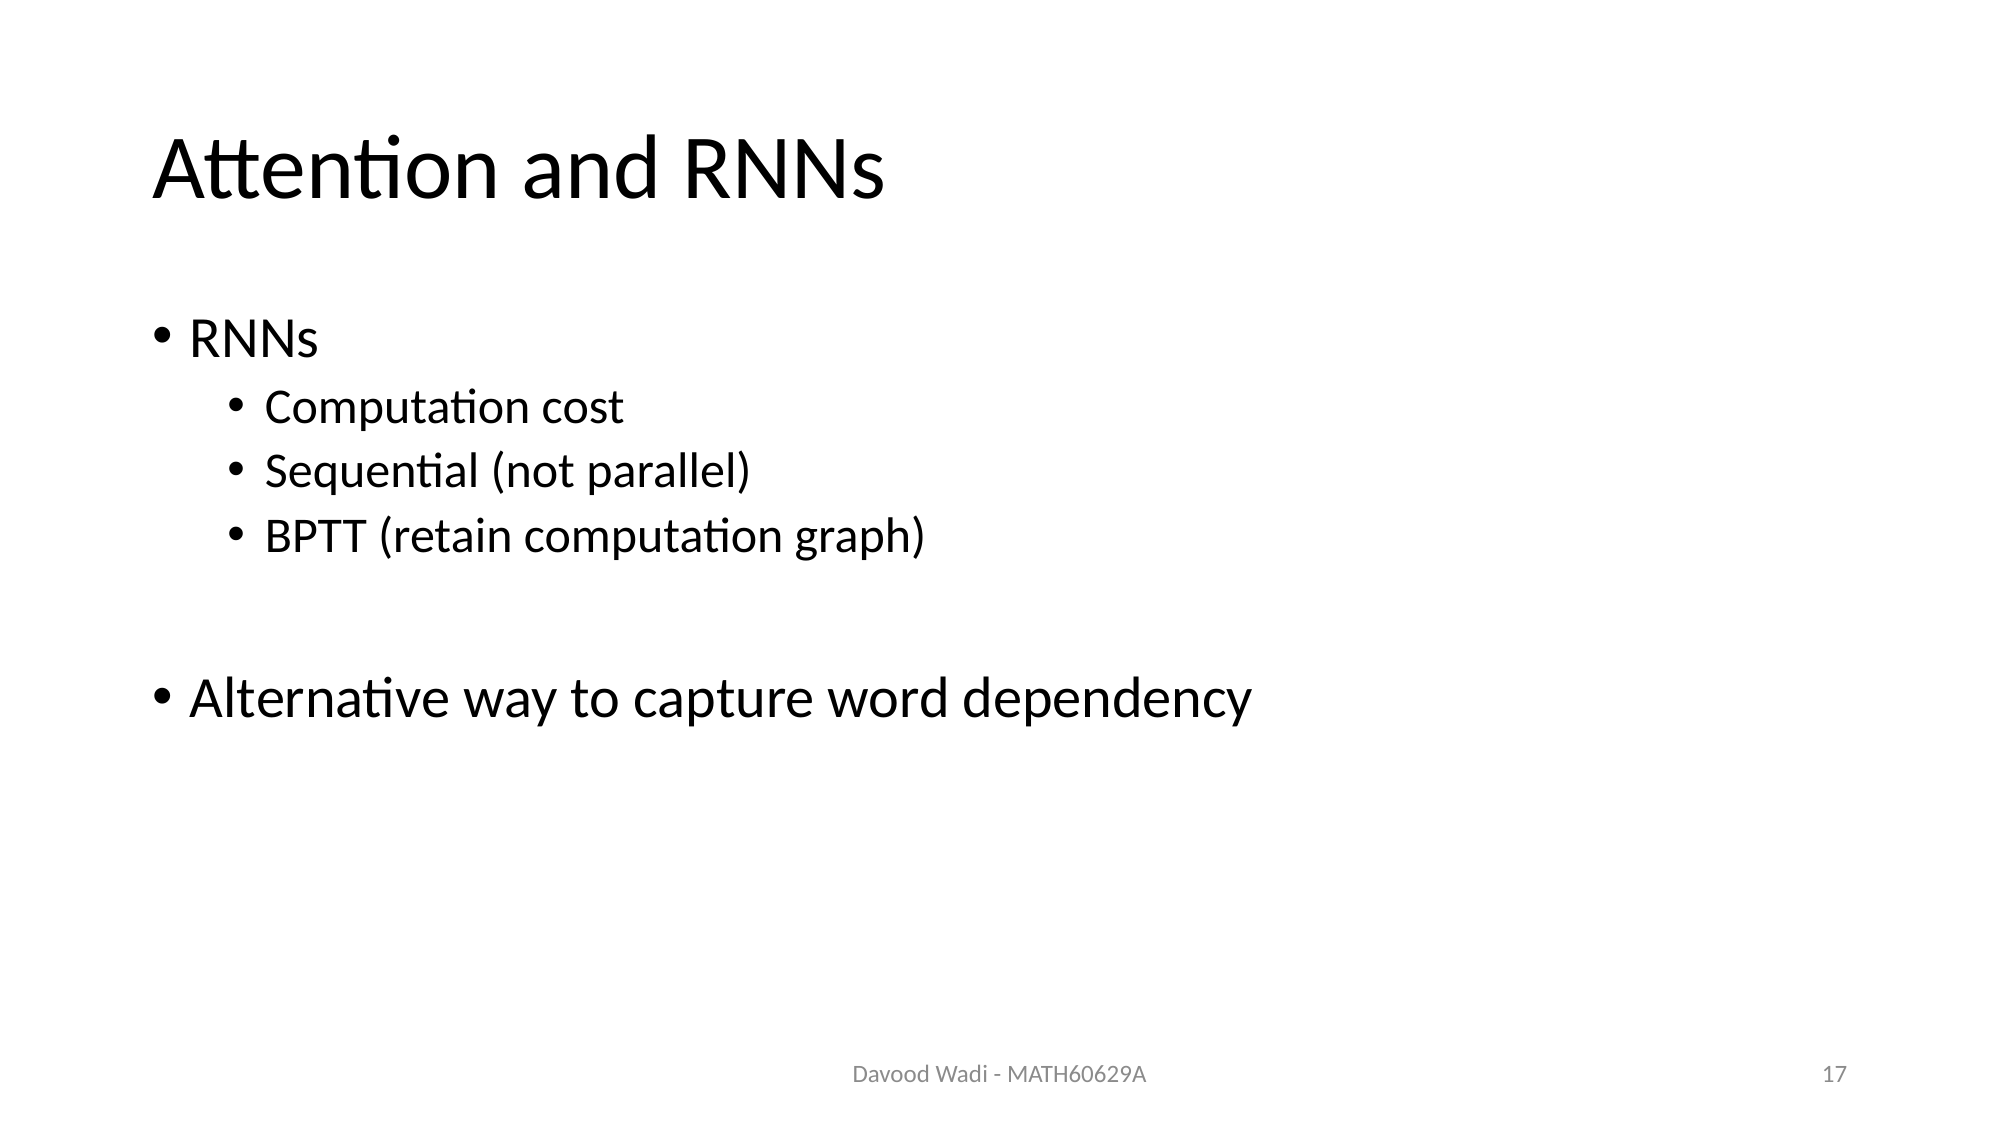

# Attention and RNNs
RNNs
Computation cost
Sequential (not parallel)
BPTT (retain computation graph)

Alternative way to capture word dependency
Davood Wadi - MATH60629A
17